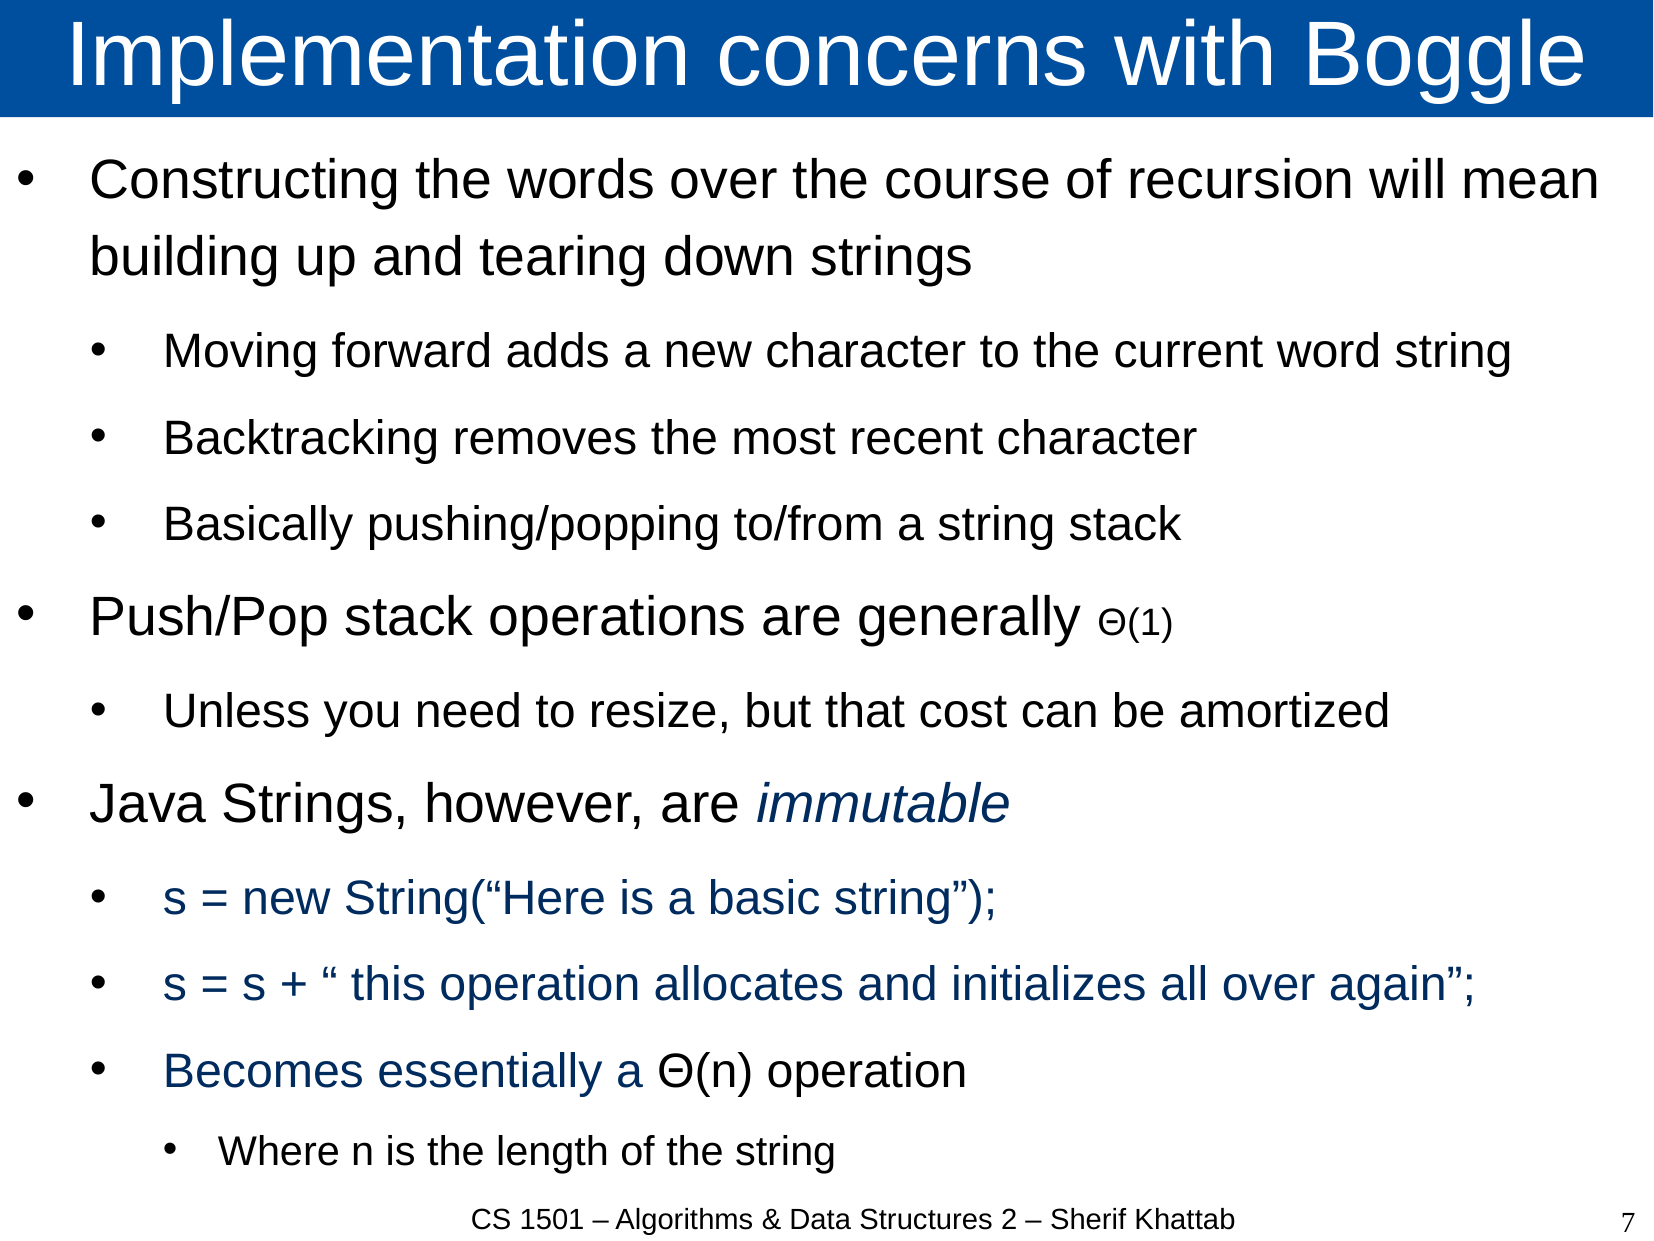

# Implementation concerns with Boggle
Constructing the words over the course of recursion will mean building up and tearing down strings
Moving forward adds a new character to the current word string
Backtracking removes the most recent character
Basically pushing/popping to/from a string stack
Push/Pop stack operations are generally Θ(1)
Unless you need to resize, but that cost can be amortized
Java Strings, however, are immutable
s = new String(“Here is a basic string”);
s = s + “ this operation allocates and initializes all over again”;
Becomes essentially a Θ(n) operation
Where n is the length of the string
7
CS 1501 – Algorithms & Data Structures 2 – Sherif Khattab